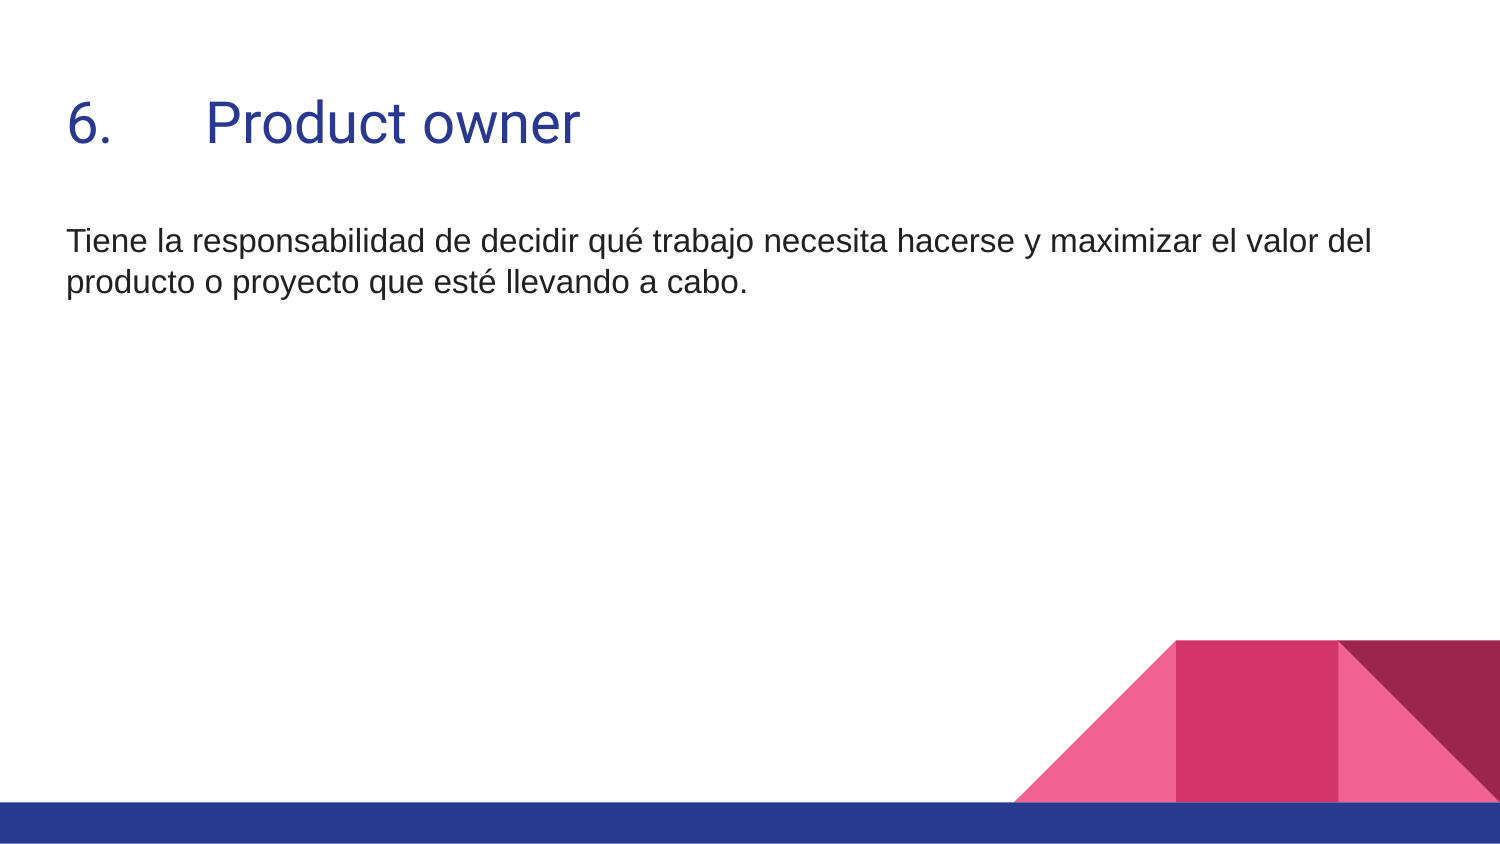

# 6.	Product owner
Tiene la responsabilidad de decidir qué trabajo necesita hacerse y maximizar el valor del producto o proyecto que esté llevando a cabo.